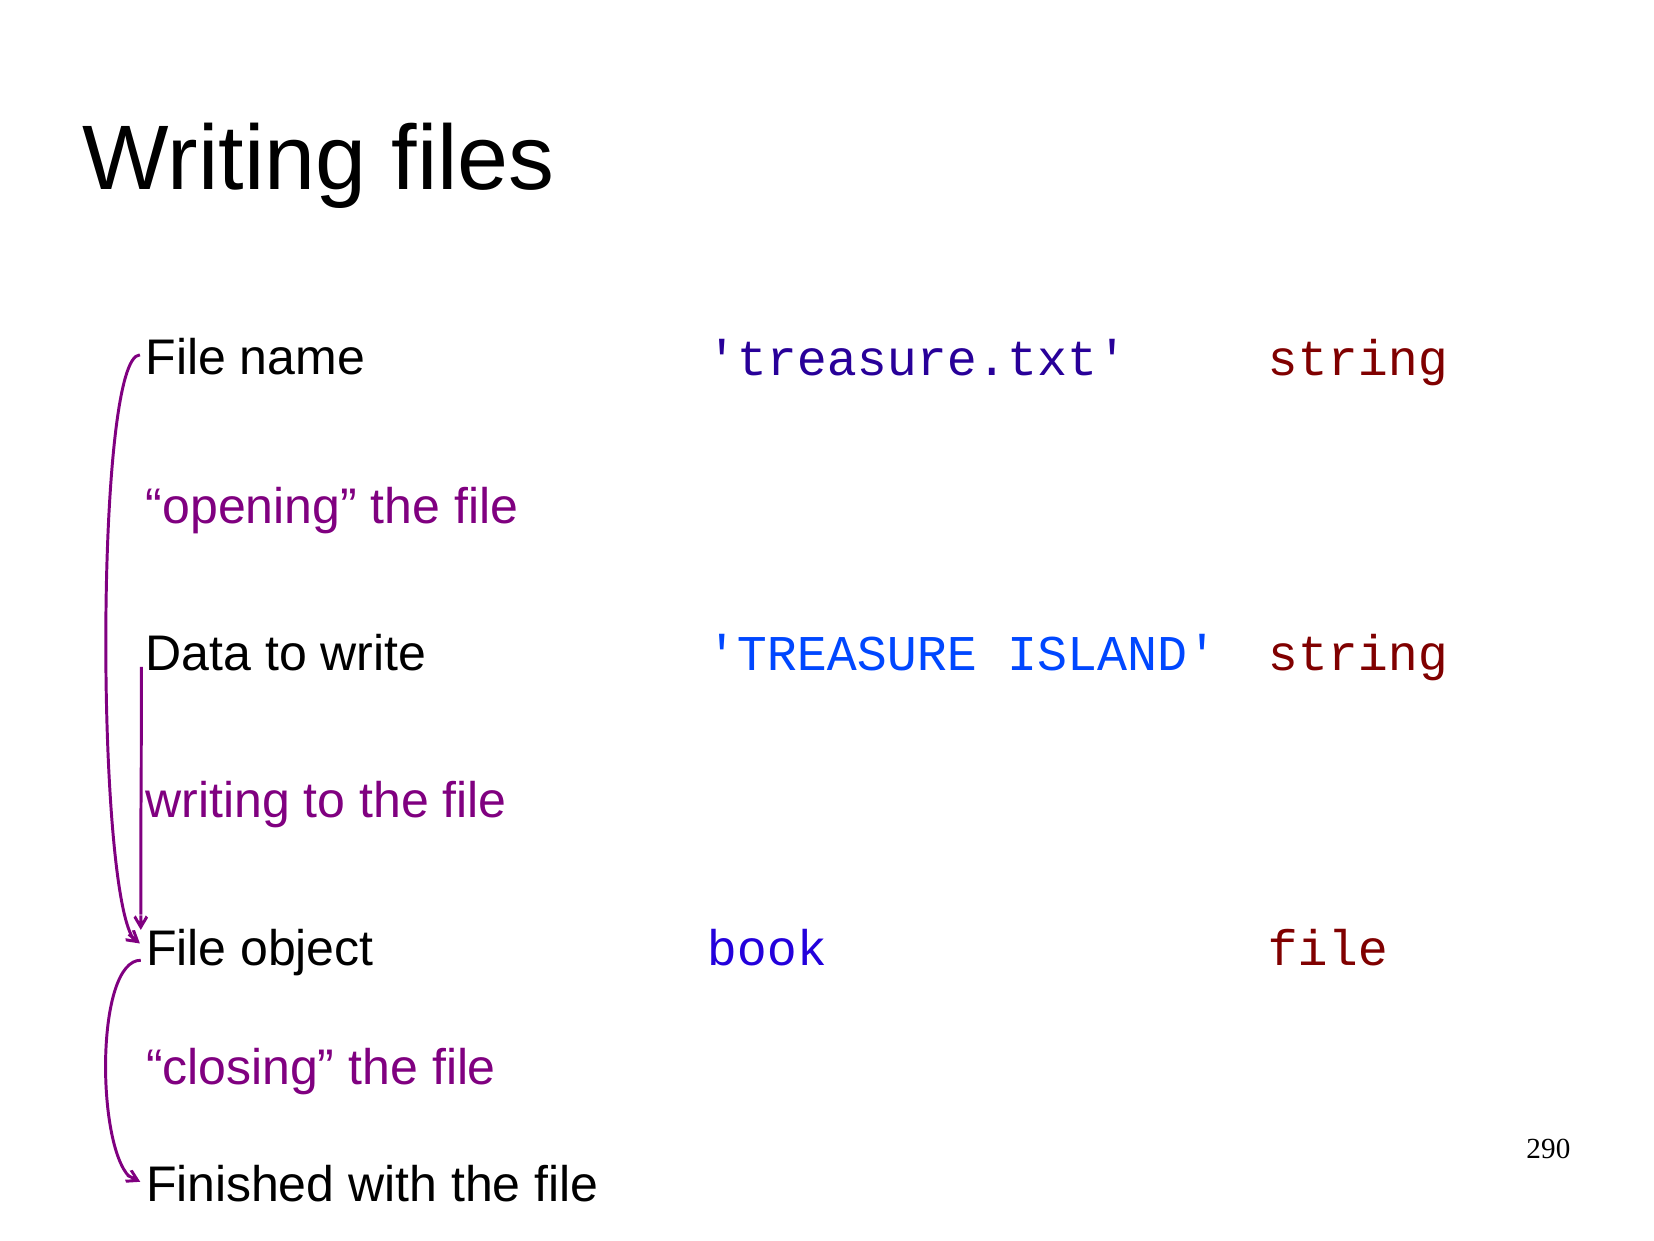

Writing files
File name
'treasure.txt'
string
“opening” the file
Data to write
'TREASURE ISLAND'
string
writing to the file
File object
book
file
“closing” the file
290
Finished with the file